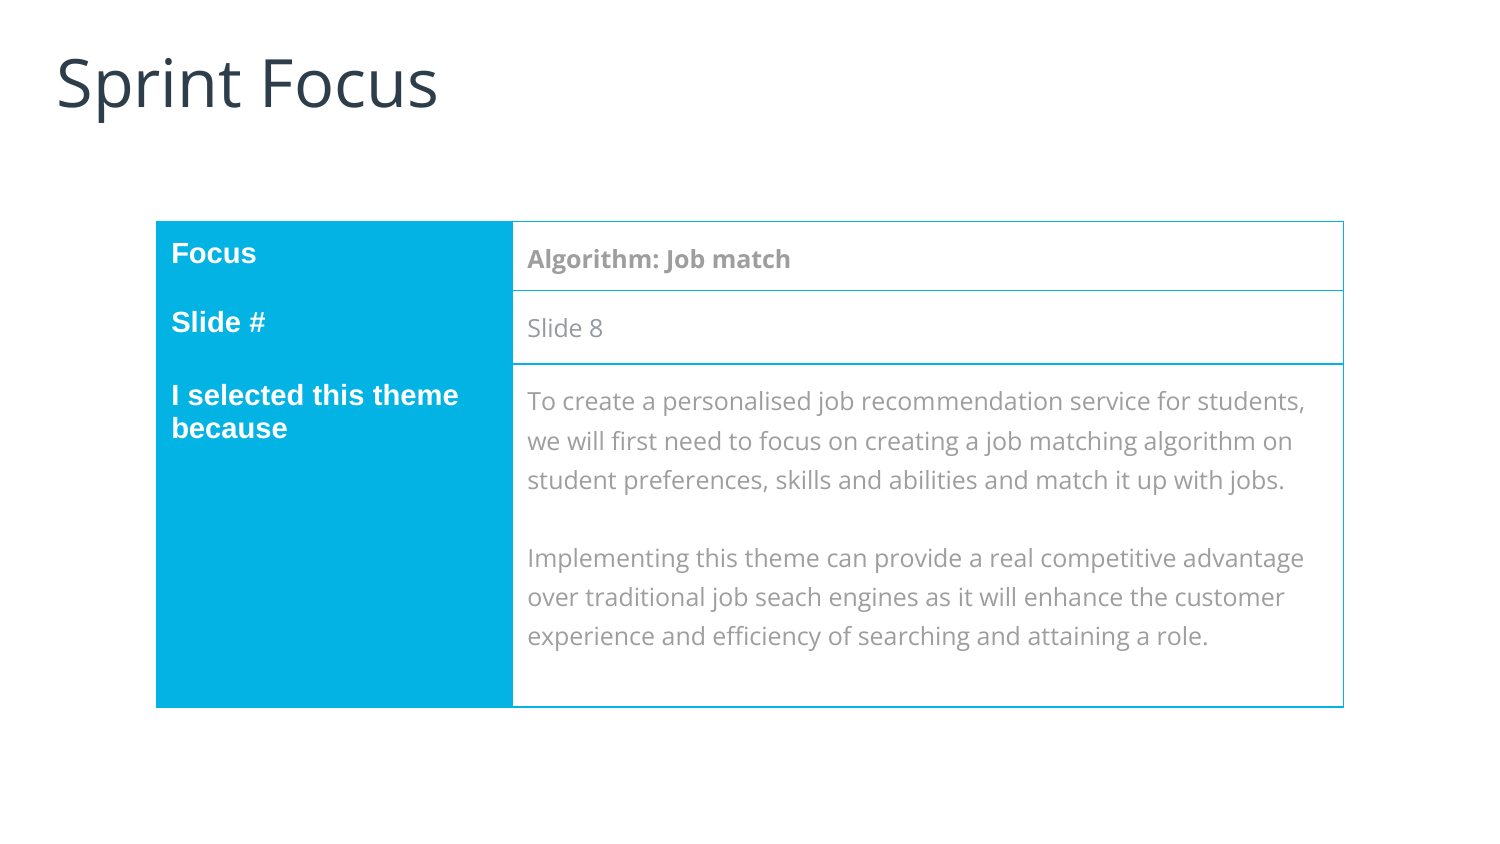

# Sprint Focus
| Focus | Algorithm: Job match |
| --- | --- |
| Slide # | Slide 8 |
| I selected this theme because | To create a personalised job recommendation service for students, we will first need to focus on creating a job matching algorithm on student preferences, skills and abilities and match it up with jobs. Implementing this theme can provide a real competitive advantage over traditional job seach engines as it will enhance the customer experience and efficiency of searching and attaining a role. |